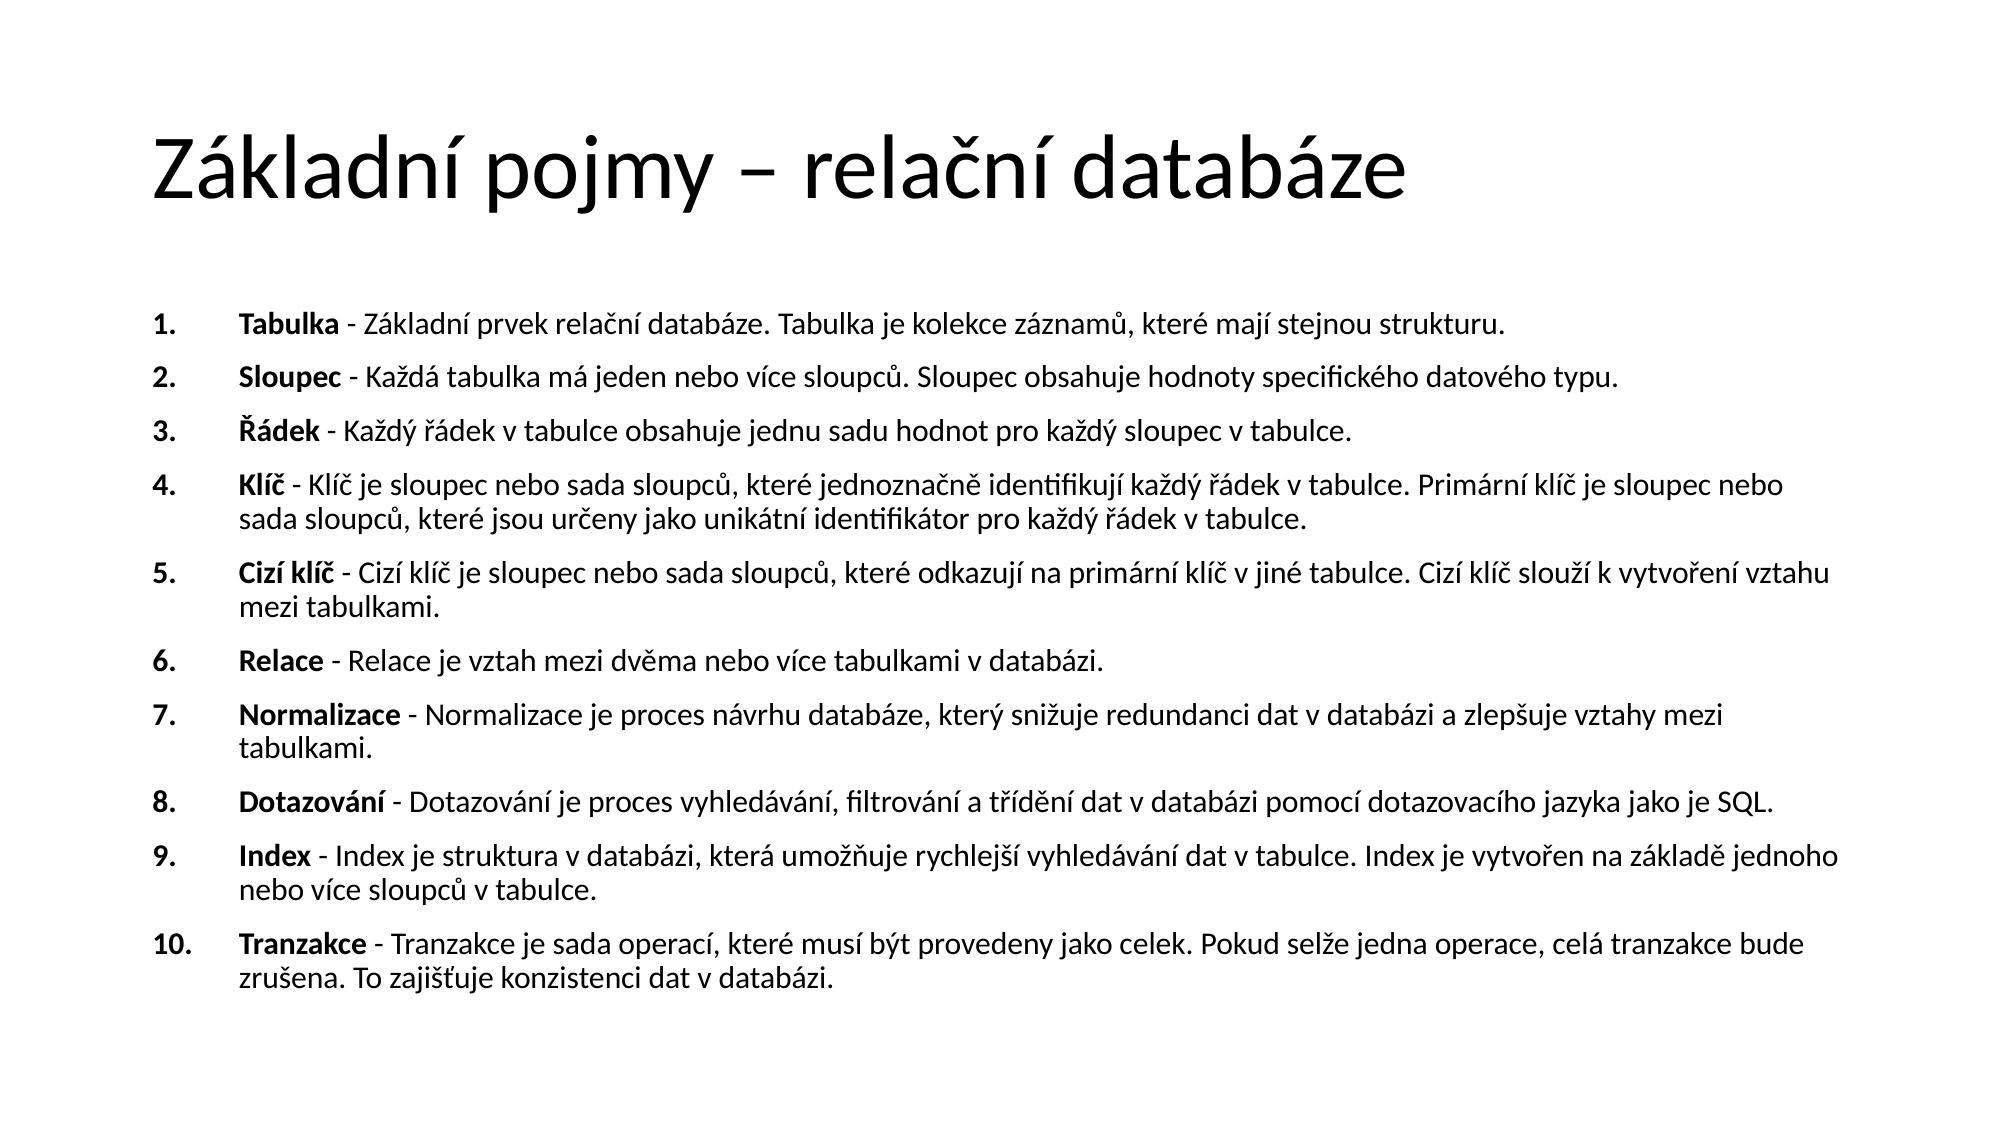

# Základní pojmy – relační databáze
Tabulka - Základní prvek relační databáze. Tabulka je kolekce záznamů, které mají stejnou strukturu.
Sloupec - Každá tabulka má jeden nebo více sloupců. Sloupec obsahuje hodnoty specifického datového typu.
Řádek - Každý řádek v tabulce obsahuje jednu sadu hodnot pro každý sloupec v tabulce.
Klíč - Klíč je sloupec nebo sada sloupců, které jednoznačně identifikují každý řádek v tabulce. Primární klíč je sloupec nebo sada sloupců, které jsou určeny jako unikátní identifikátor pro každý řádek v tabulce.
Cizí klíč - Cizí klíč je sloupec nebo sada sloupců, které odkazují na primární klíč v jiné tabulce. Cizí klíč slouží k vytvoření vztahu mezi tabulkami.
Relace - Relace je vztah mezi dvěma nebo více tabulkami v databázi.
Normalizace - Normalizace je proces návrhu databáze, který snižuje redundanci dat v databázi a zlepšuje vztahy mezi tabulkami.
Dotazování - Dotazování je proces vyhledávání, filtrování a třídění dat v databázi pomocí dotazovacího jazyka jako je SQL.
Index - Index je struktura v databázi, která umožňuje rychlejší vyhledávání dat v tabulce. Index je vytvořen na základě jednoho nebo více sloupců v tabulce.
Tranzakce - Tranzakce je sada operací, které musí být provedeny jako celek. Pokud selže jedna operace, celá tranzakce bude zrušena. To zajišťuje konzistenci dat v databázi.